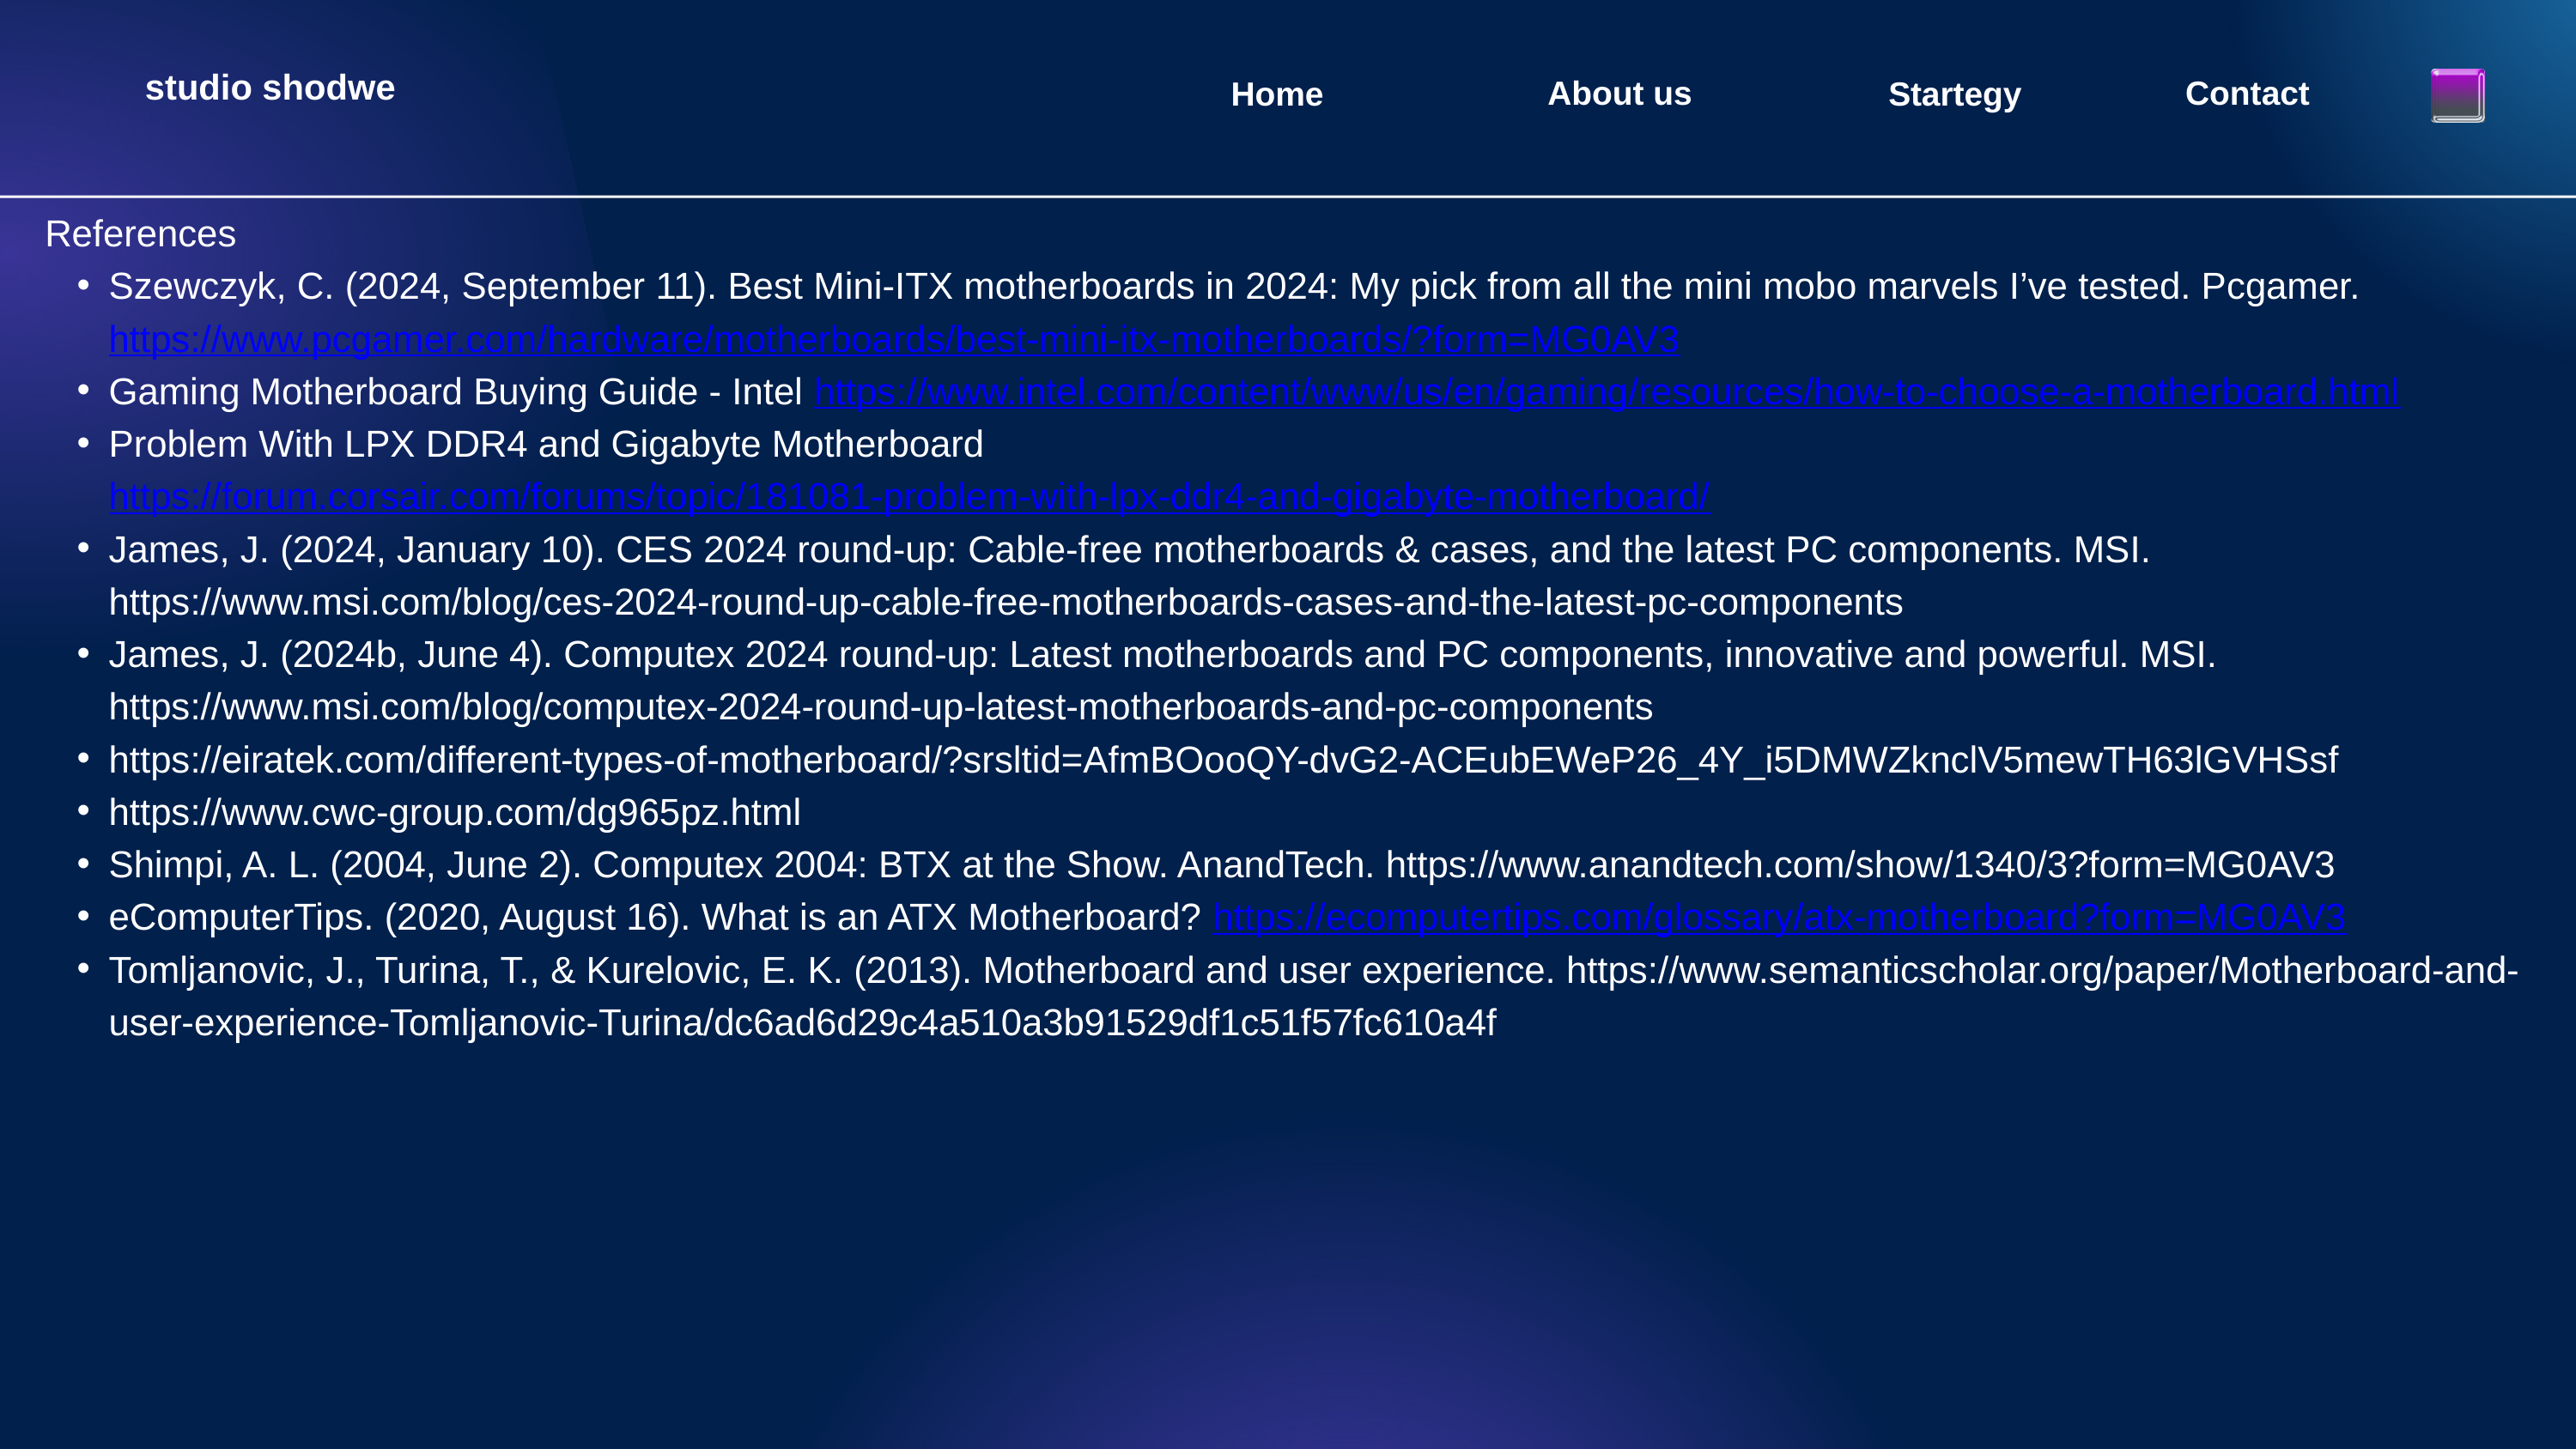

studio shodwe
About us
Contact
Home
Startegy

References
Szewczyk, C. (2024, September 11). Best Mini-ITX motherboards in 2024: My pick from all the mini mobo marvels I’ve tested. Pcgamer. https://www.pcgamer.com/hardware/motherboards/best-mini-itx-motherboards/?form=MG0AV3
Gaming Motherboard Buying Guide - Intel https://www.intel.com/content/www/us/en/gaming/resources/how-to-choose-a-motherboard.html
Problem With LPX DDR4 and Gigabyte Motherboard https://forum.corsair.com/forums/topic/181081-problem-with-lpx-ddr4-and-gigabyte-motherboard/
James, J. (2024, January 10). CES 2024 round-up: Cable-free motherboards & cases, and the latest PC components. MSI. https://www.msi.com/blog/ces-2024-round-up-cable-free-motherboards-cases-and-the-latest-pc-components
James, J. (2024b, June 4). Computex 2024 round-up: Latest motherboards and PC components, innovative and powerful. MSI. https://www.msi.com/blog/computex-2024-round-up-latest-motherboards-and-pc-components
https://eiratek.com/different-types-of-motherboard/?srsltid=AfmBOooQY-dvG2-ACEubEWeP26_4Y_i5DMWZknclV5mewTH63lGVHSsf
https://www.cwc-group.com/dg965pz.html
Shimpi, A. L. (2004, June 2). Computex 2004: BTX at the Show. AnandTech. https://www.anandtech.com/show/1340/3?form=MG0AV3
eComputerTips. (2020, August 16). What is an ATX Motherboard? https://ecomputertips.com/glossary/atx-motherboard?form=MG0AV3
Tomljanovic, J., Turina, T., & Kurelovic, E. K. (2013). Motherboard and user experience. https://www.semanticscholar.org/paper/Motherboard-and-user-experience-Tomljanovic-Turina/dc6ad6d29c4a510a3b91529df1c51f57fc610a4f